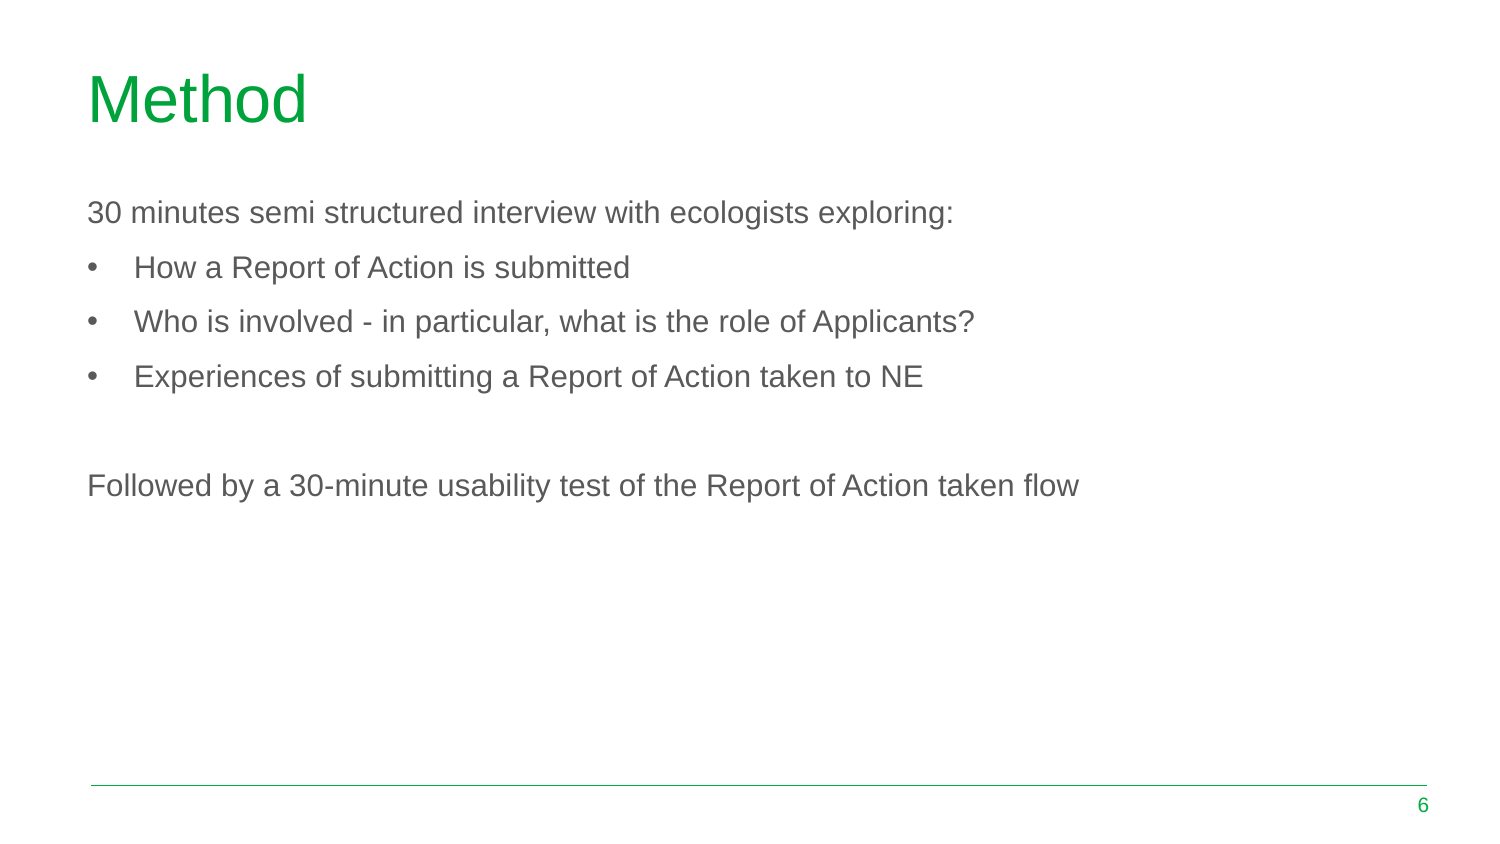

# Method
30 minutes semi structured interview with ecologists exploring:
How a Report of Action is submitted
Who is involved - in particular, what is the role of Applicants?
Experiences of submitting a Report of Action taken to NE

Followed by a 30-minute usability test of the Report of Action taken flow

6